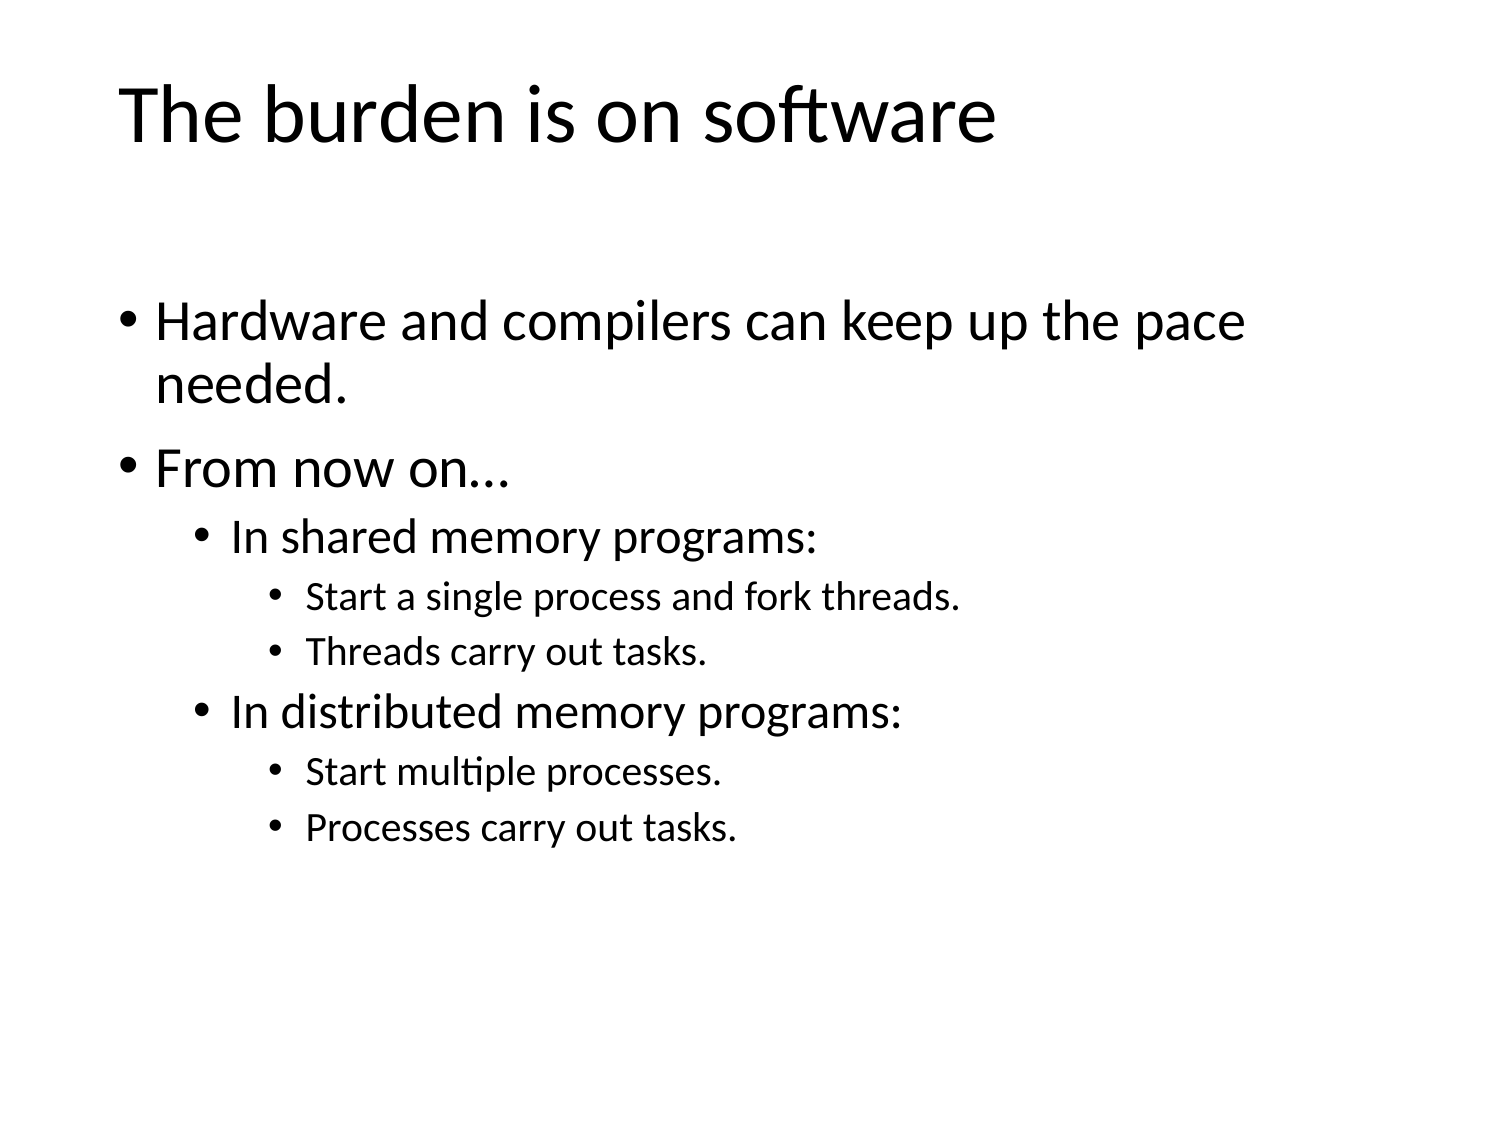

# The burden is on software
Hardware and compilers can keep up the pace needed.
From now on…
In shared memory programs:
Start a single process and fork threads.
Threads carry out tasks.
In distributed memory programs:
Start multiple processes.
Processes carry out tasks.